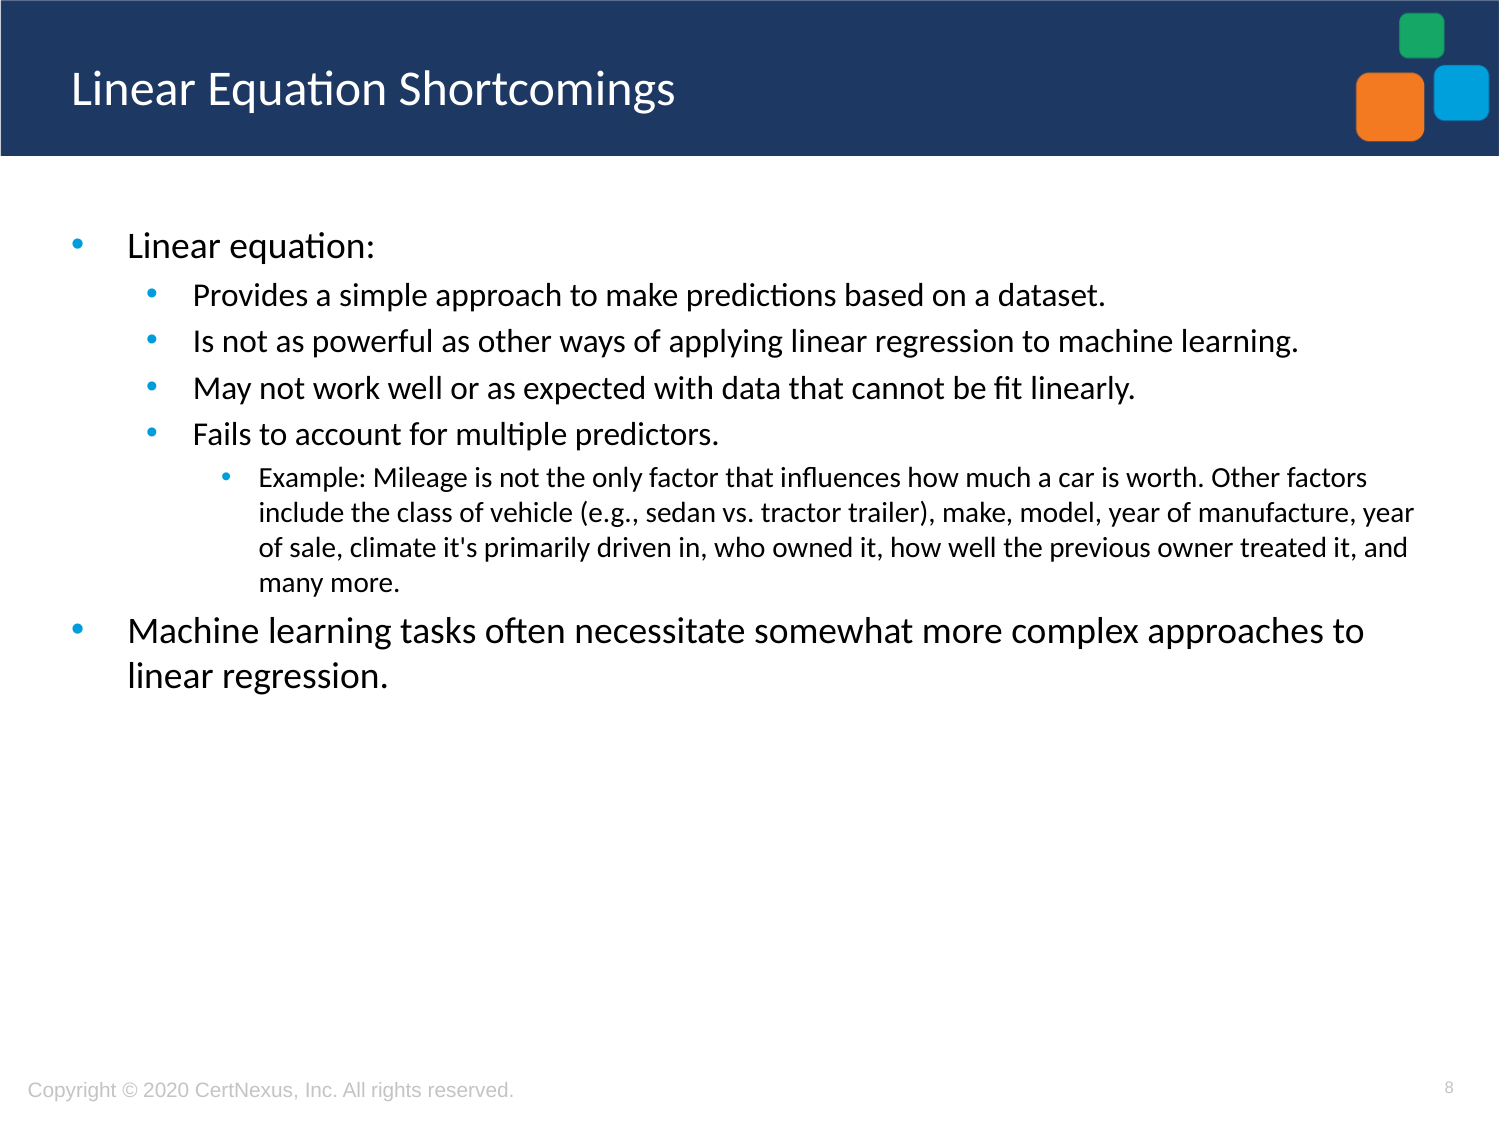

# Linear Equation Shortcomings
Linear equation:
Provides a simple approach to make predictions based on a dataset.
Is not as powerful as other ways of applying linear regression to machine learning.
May not work well or as expected with data that cannot be fit linearly.
Fails to account for multiple predictors.
Example: Mileage is not the only factor that influences how much a car is worth. Other factors include the class of vehicle (e.g., sedan vs. tractor trailer), make, model, year of manufacture, year of sale, climate it's primarily driven in, who owned it, how well the previous owner treated it, and many more.
Machine learning tasks often necessitate somewhat more complex approaches to linear regression.
8